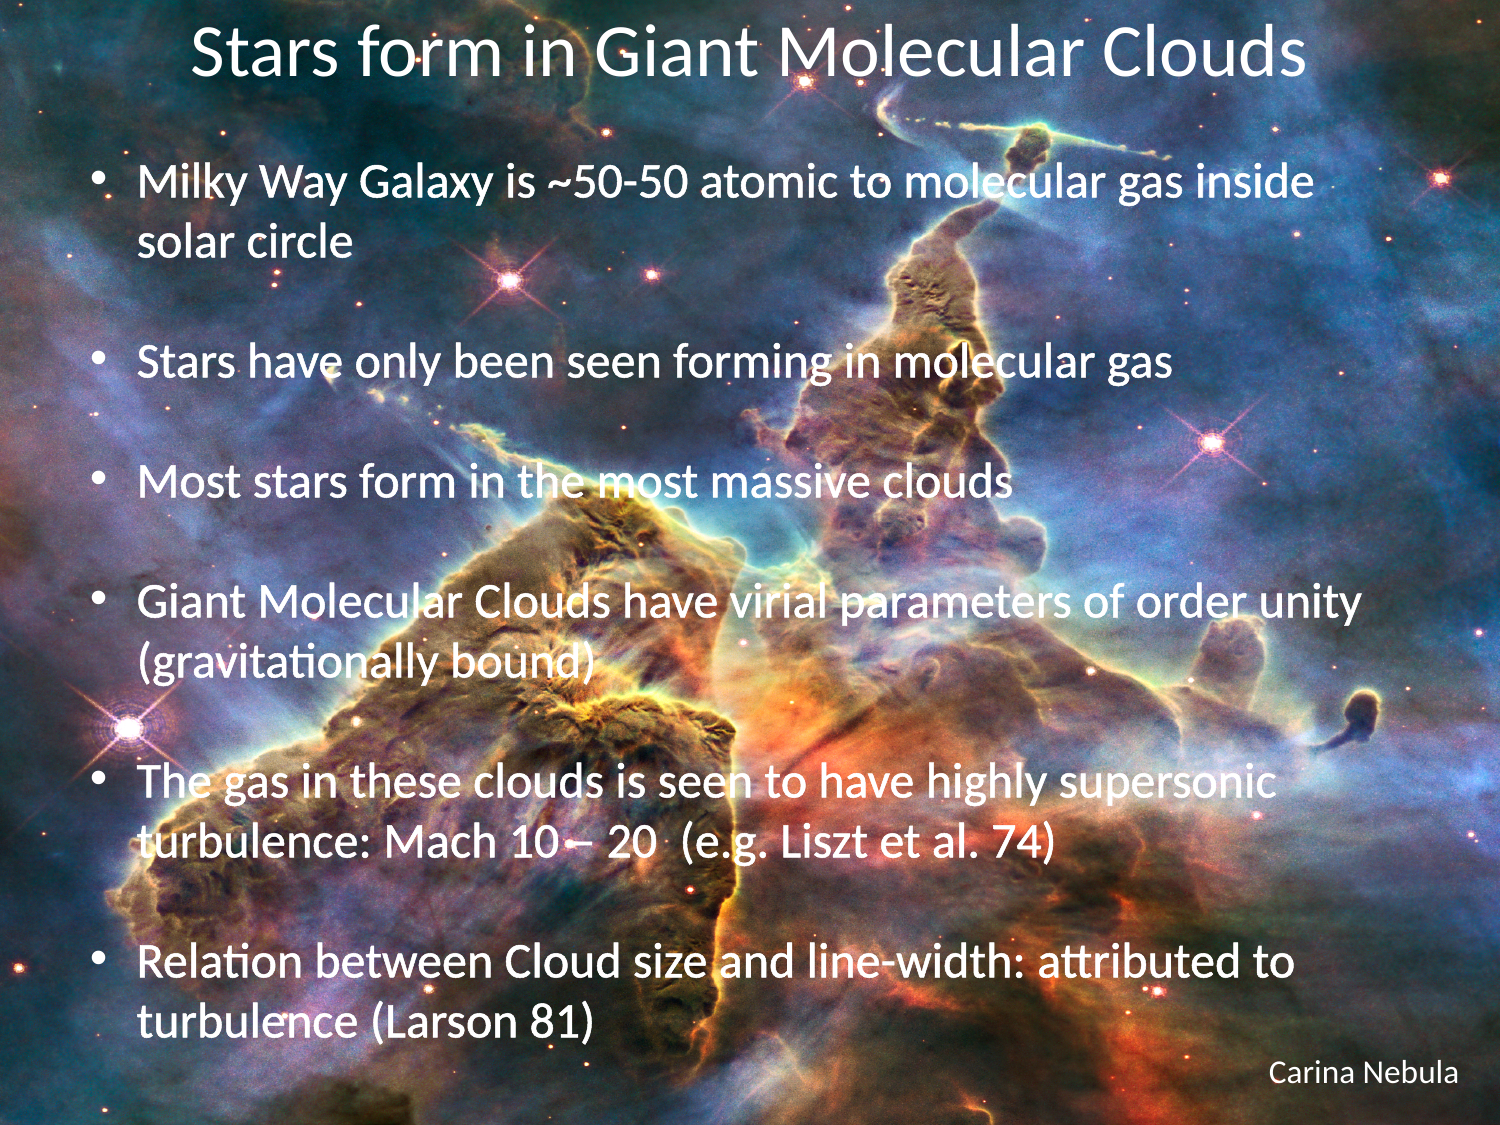

# Stars form in Giant Molecular Clouds
Milky Way Galaxy is ~50-50 atomic to molecular gas inside solar circle

Stars have only been seen forming in molecular gas

Most stars form in the most massive clouds

Giant Molecular Clouds have virial parameters of order unity (gravitationally bound)

The gas in these clouds is seen to have highly supersonic turbulence: Mach 10 – 20  (e.g. Liszt et al. 74)

Relation between Cloud size and line-width: attributed to turbulence (Larson 81)
Carina Nebula